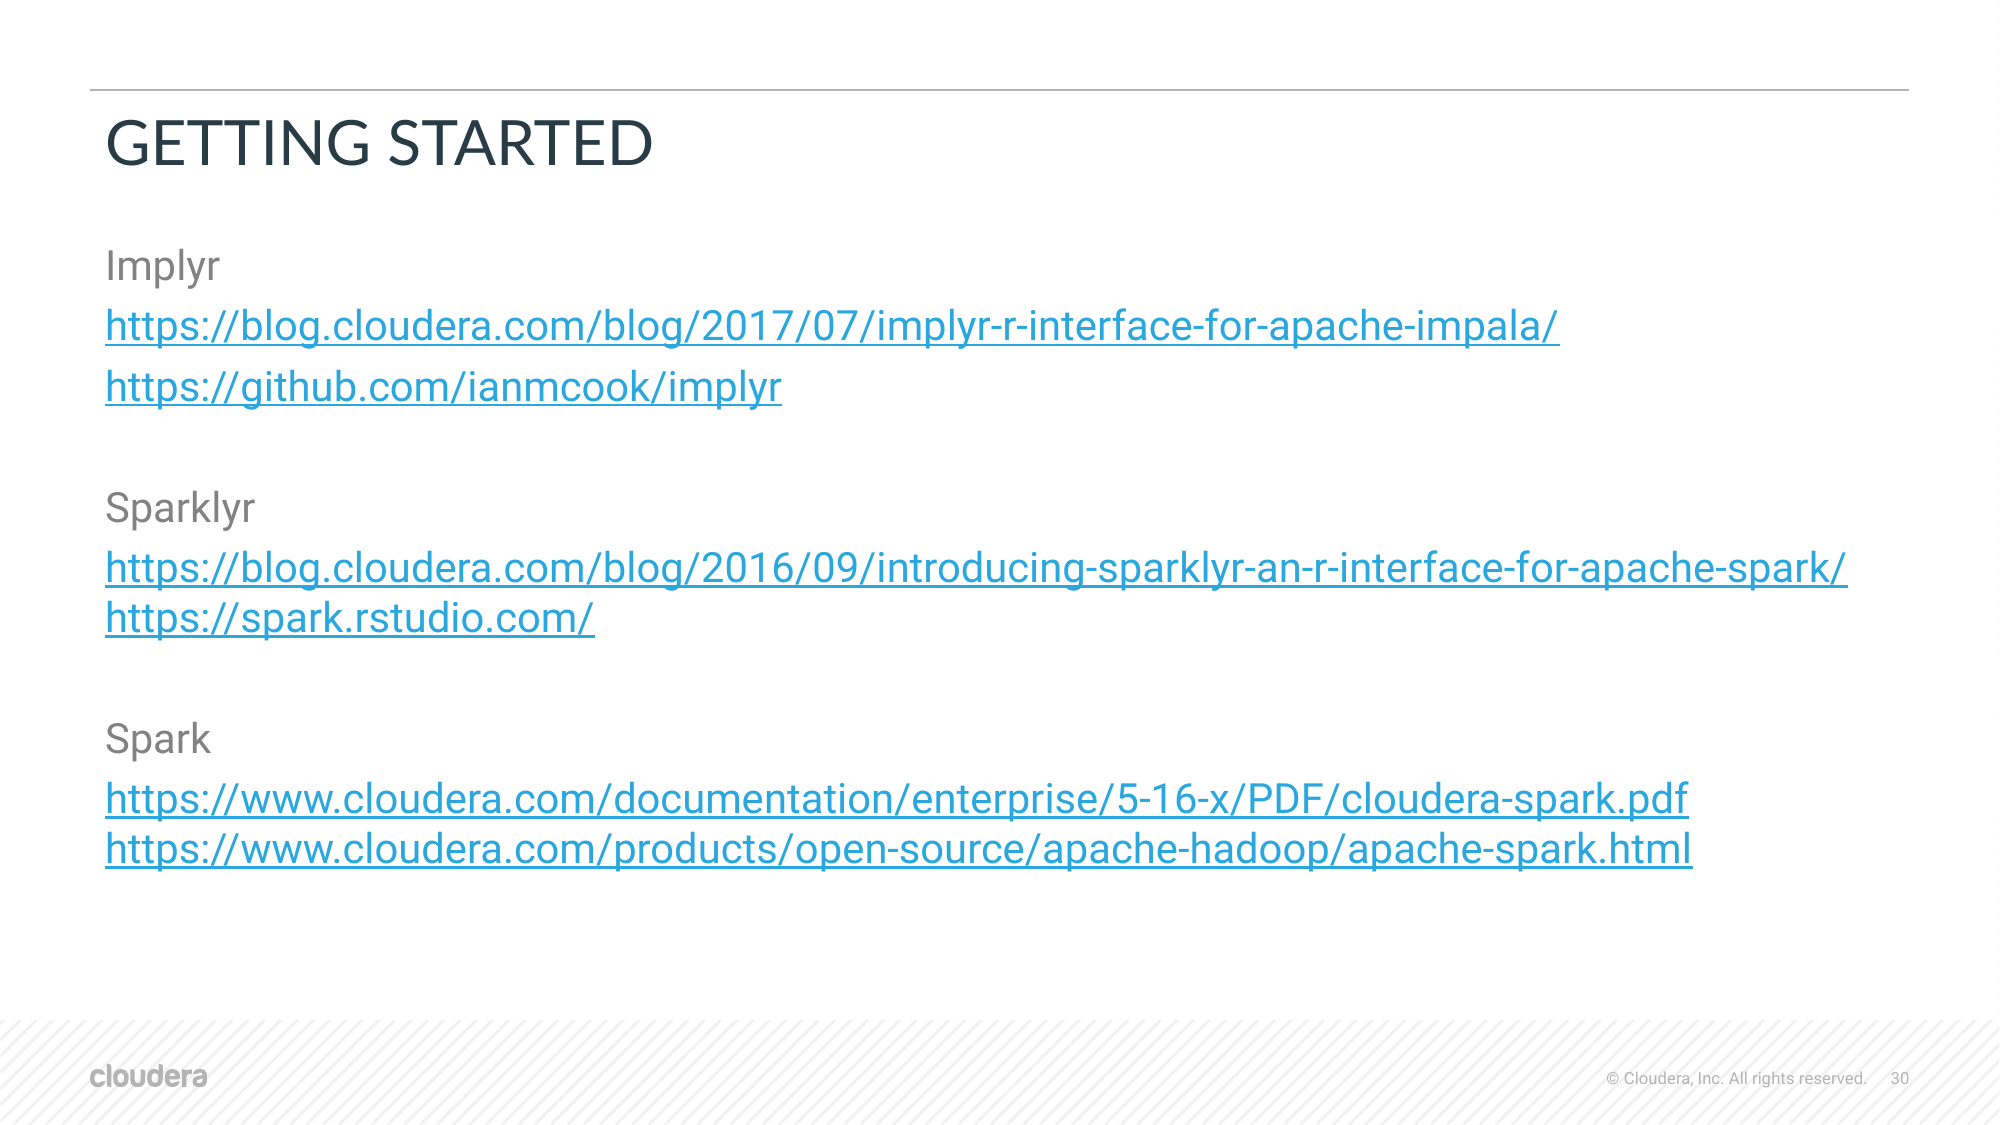

# GETTING STARTED
Implyr
https://blog.cloudera.com/blog/2017/07/implyr-r-interface-for-apache-impala/
https://github.com/ianmcook/implyr

Sparklyr
https://blog.cloudera.com/blog/2016/09/introducing-sparklyr-an-r-interface-for-apache-spark/
https://spark.rstudio.com/

Spark
https://www.cloudera.com/documentation/enterprise/5-16-x/PDF/cloudera-spark.pdf
https://www.cloudera.com/products/open-source/apache-hadoop/apache-spark.html